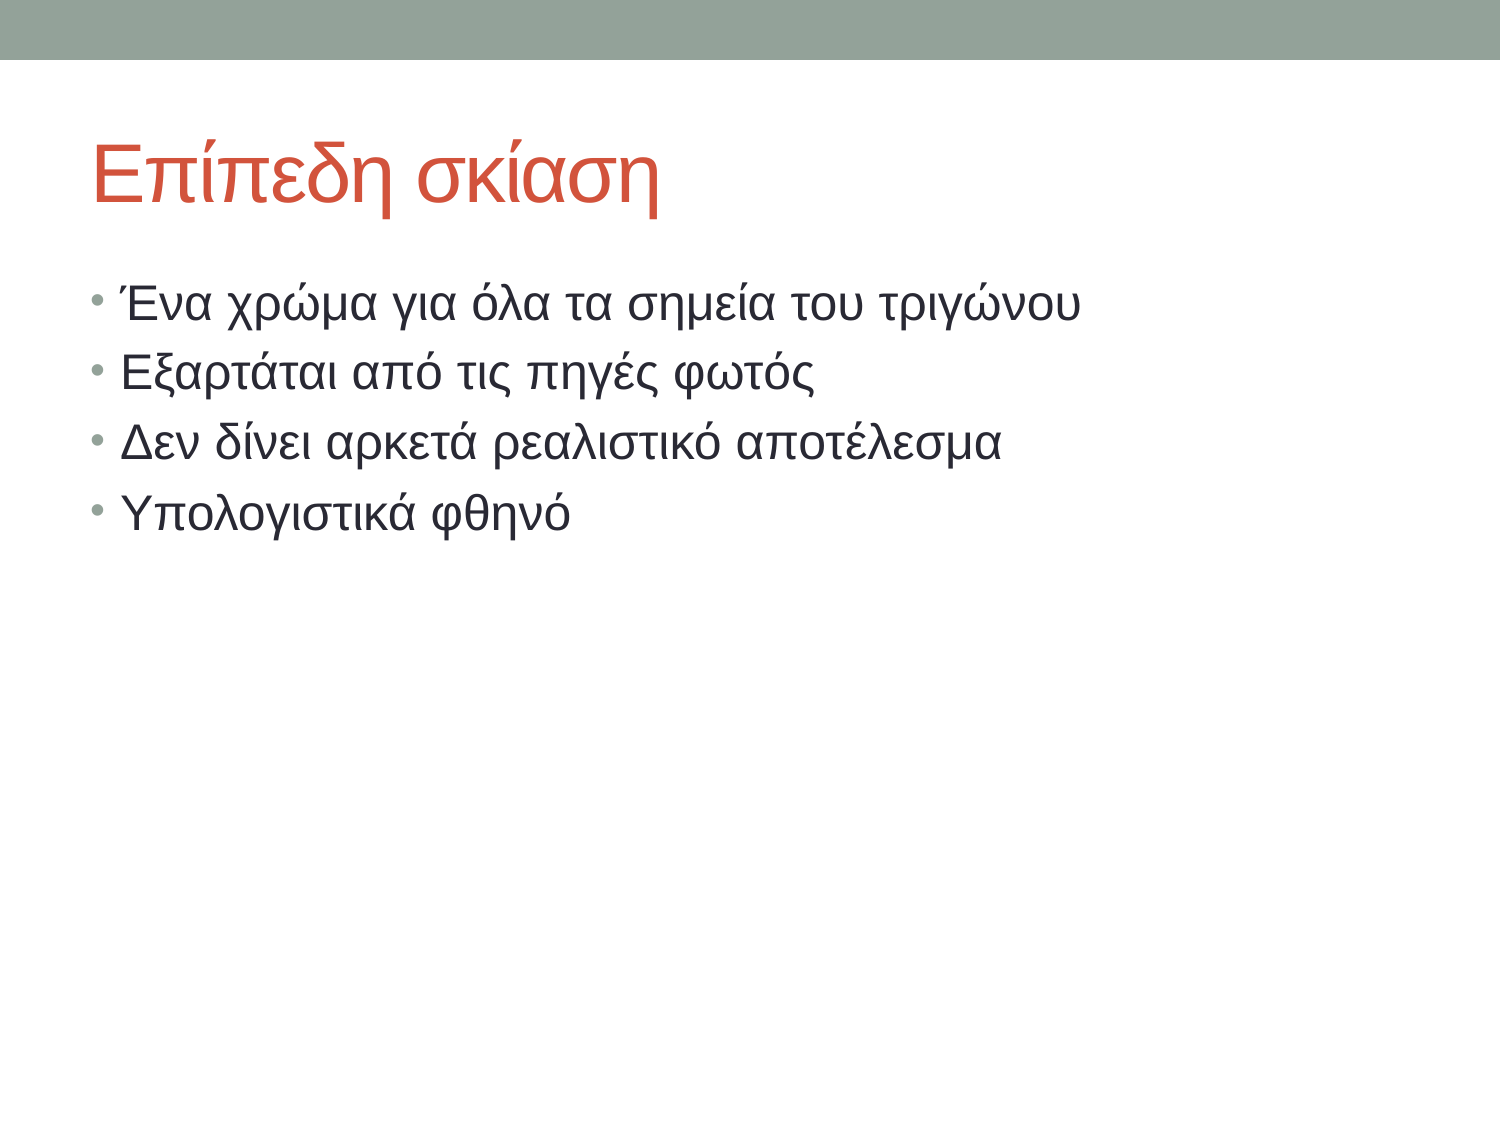

# Επίπεδη σκίαση
Ένα χρώμα για όλα τα σημεία του τριγώνου
Εξαρτάται από τις πηγές φωτός
Δεν δίνει αρκετά ρεαλιστικό αποτέλεσμα
Υπολογιστικά φθηνό